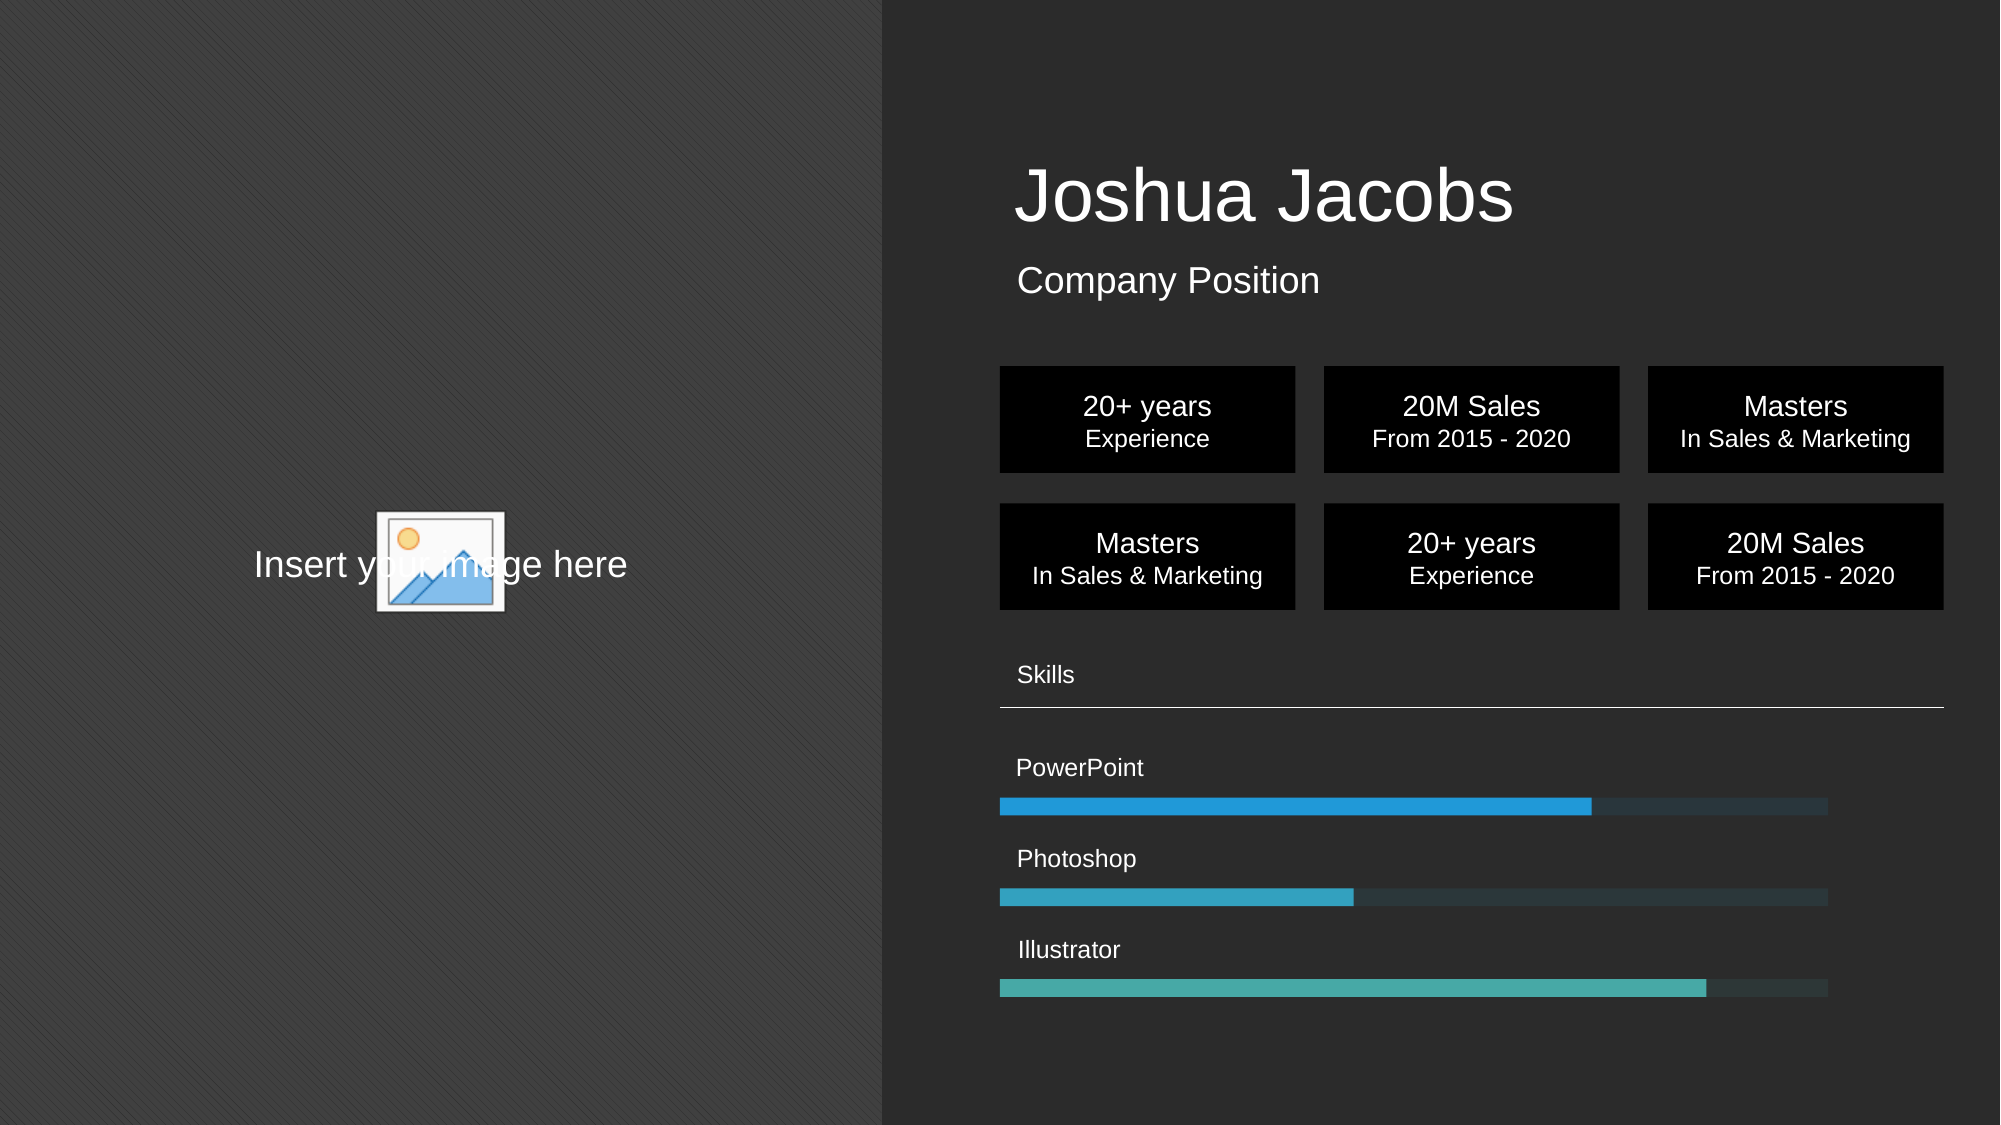

Joshua Jacobs
Company Position
20+ years
Experience
20M Sales
From 2015 - 2020
Masters
In Sales & Marketing
Masters
In Sales & Marketing
20+ years
Experience
20M Sales
From 2015 - 2020
Skills
PowerPoint

Photoshop

Illustrator